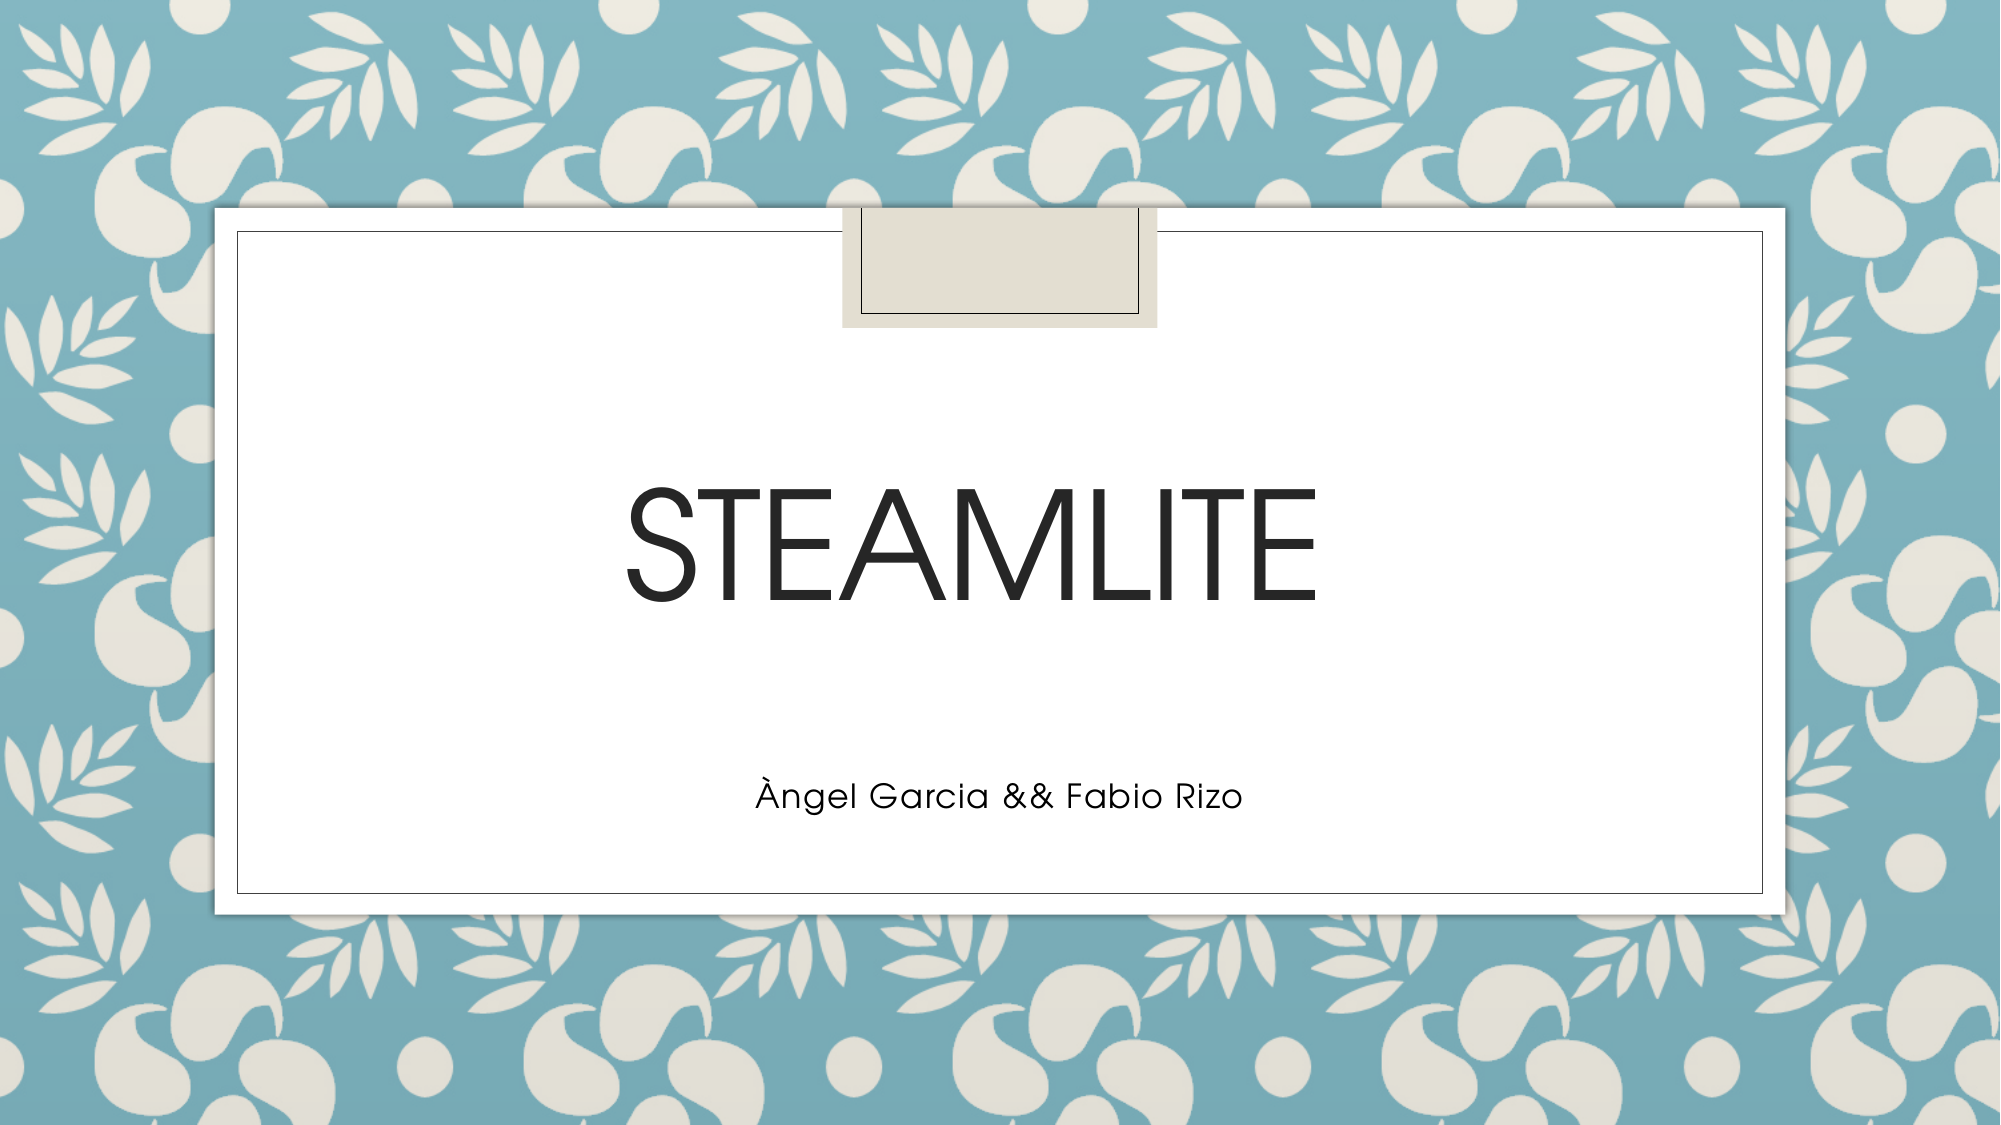

# SteamLite
Àngel Garcia && Fabio Rizo